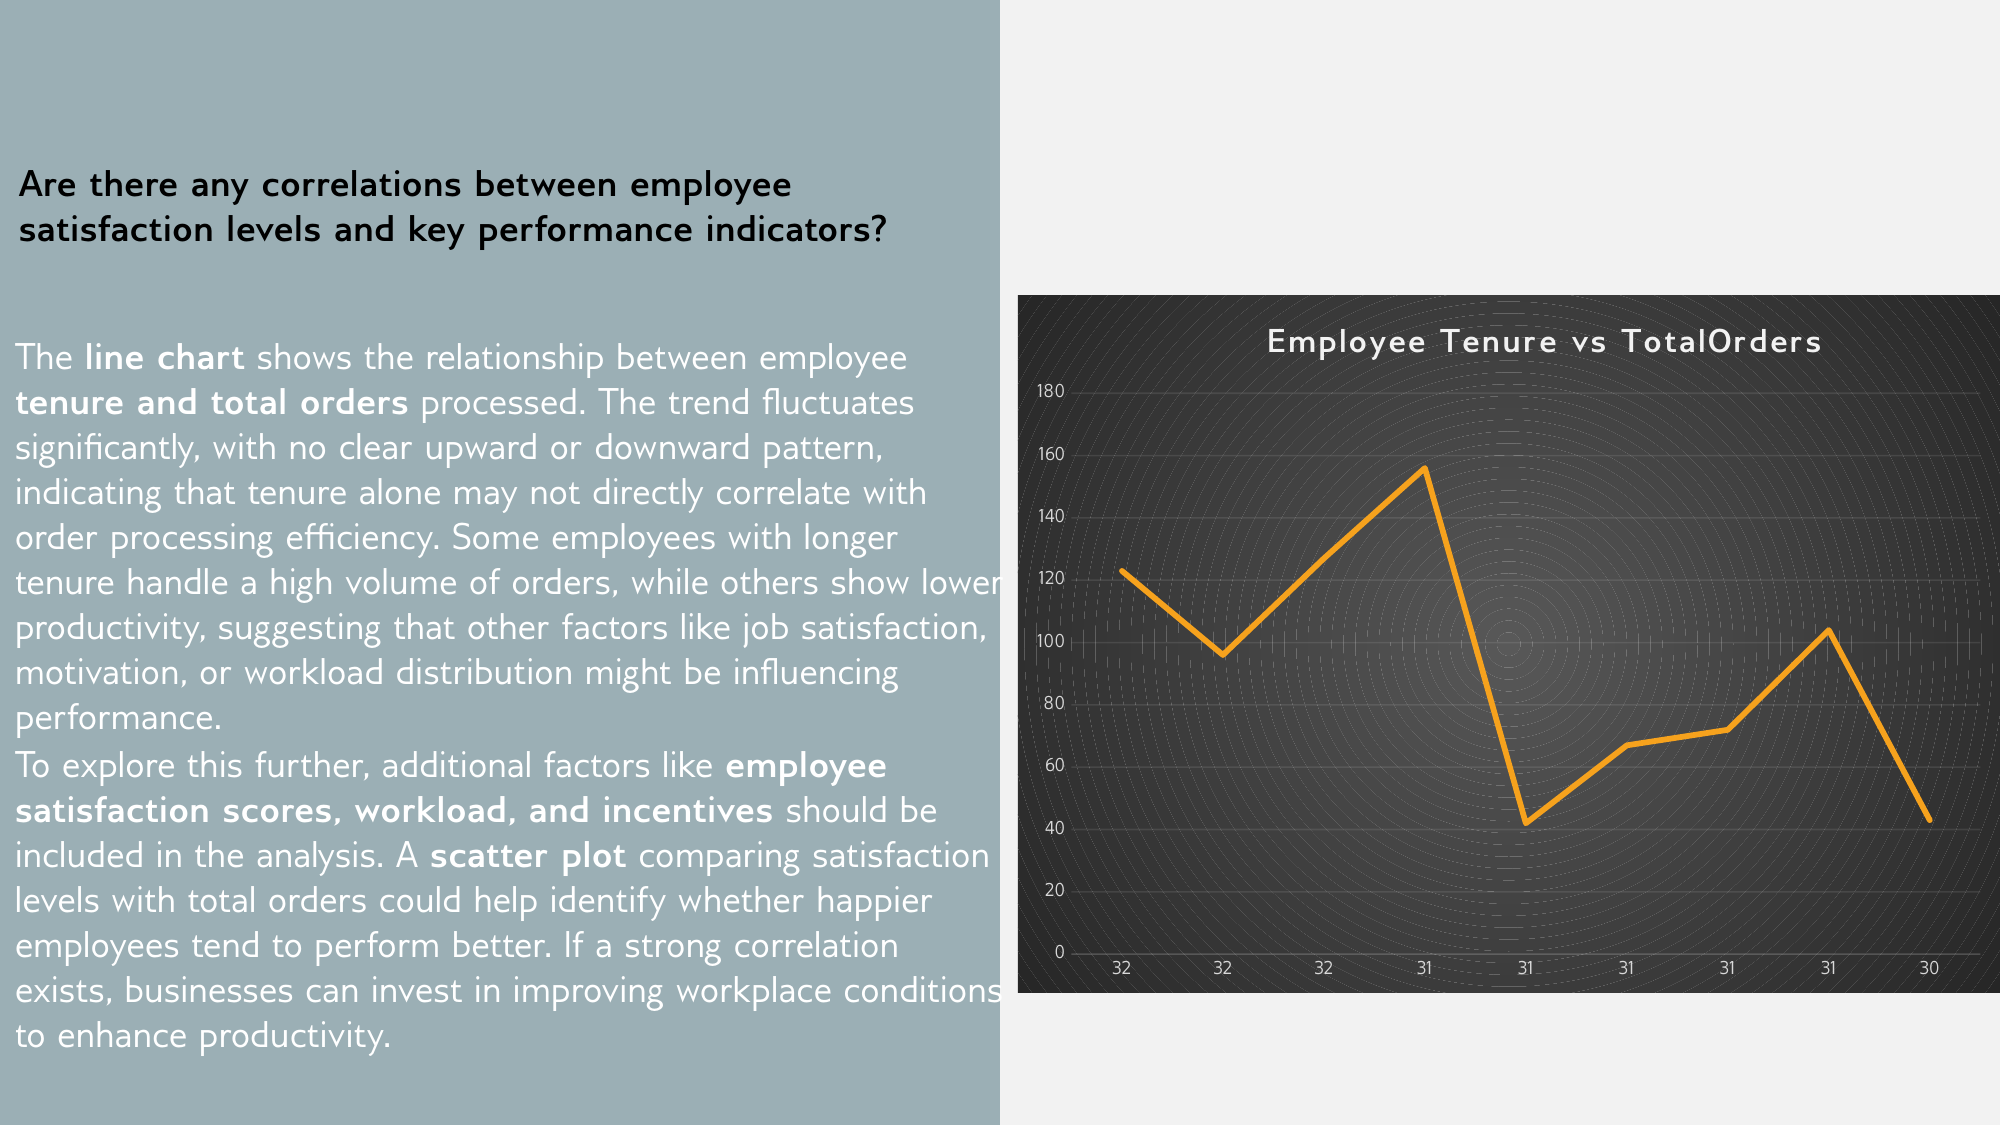

Are there any correlations between employee satisfaction levels and key performance indicators?

### Chart:  Employee Tenure vs TotalOrders

| Category |  TotalOrders |
|---|---|
| 32 | 123.0 |
| 32 | 96.0 |
| 32 | 127.0 |
| 31 | 156.0 |
| 31 | 42.0 |
| 31 | 67.0 |
| 31 | 72.0 |
| 31 | 104.0 |
| 30 | 43.0 |
The line chart shows the relationship between employee tenure and total orders processed. The trend fluctuates significantly, with no clear upward or downward pattern, indicating that tenure alone may not directly correlate with order processing efficiency. Some employees with longer tenure handle a high volume of orders, while others show lower productivity, suggesting that other factors like job satisfaction, motivation, or workload distribution might be influencing performance.
To explore this further, additional factors like employee satisfaction scores, workload, and incentives should be included in the analysis. A scatter plot comparing satisfaction levels with total orders could help identify whether happier employees tend to perform better. If a strong correlation exists, businesses can invest in improving workplace conditions to enhance productivity.